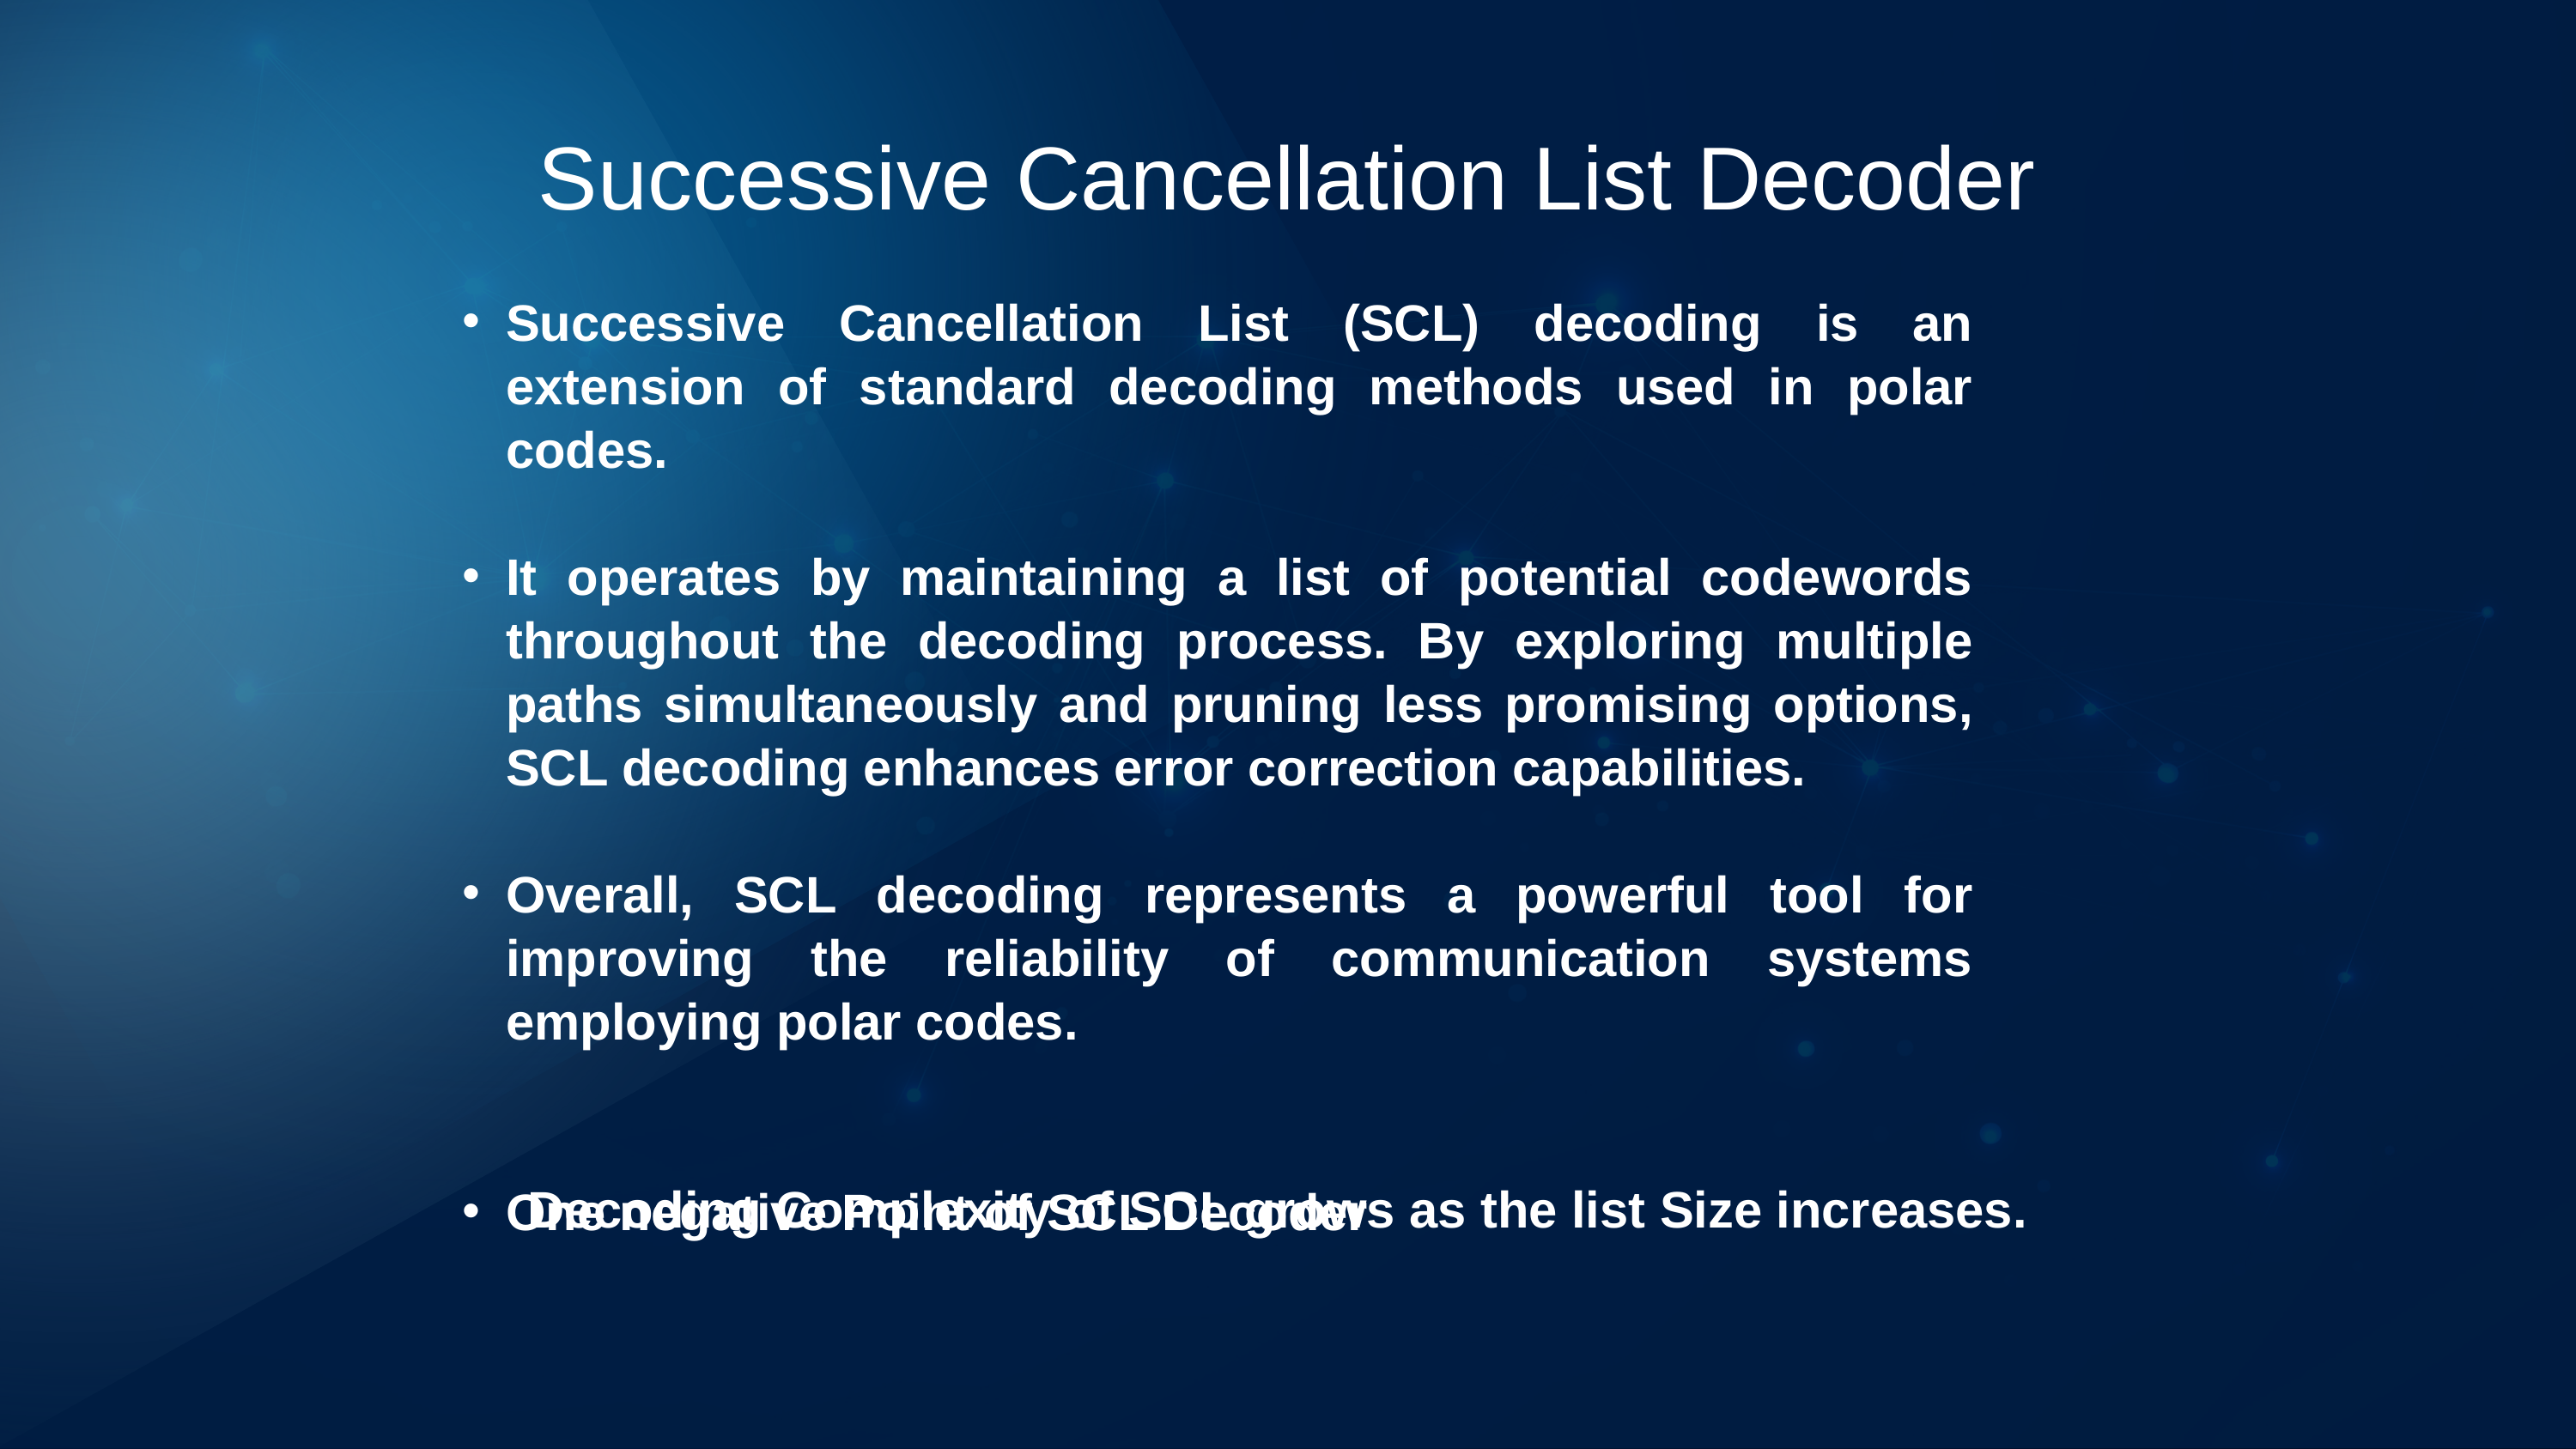

Successive Cancellation List Decoder

Successive Cancellation List (SCL) decoding is an extension of standard decoding methods used in polar codes.

It operates by maintaining a list of potential codewords throughout the decoding process. By exploring multiple paths simultaneously and pruning less promising options, SCL decoding enhances error correction capabilities.

Overall, SCL decoding represents a powerful tool for improving the reliability of communication systems employing polar codes.

One negative Point of SCL Decoder

Decoding Complexity of SCL grows as the list Size increases.